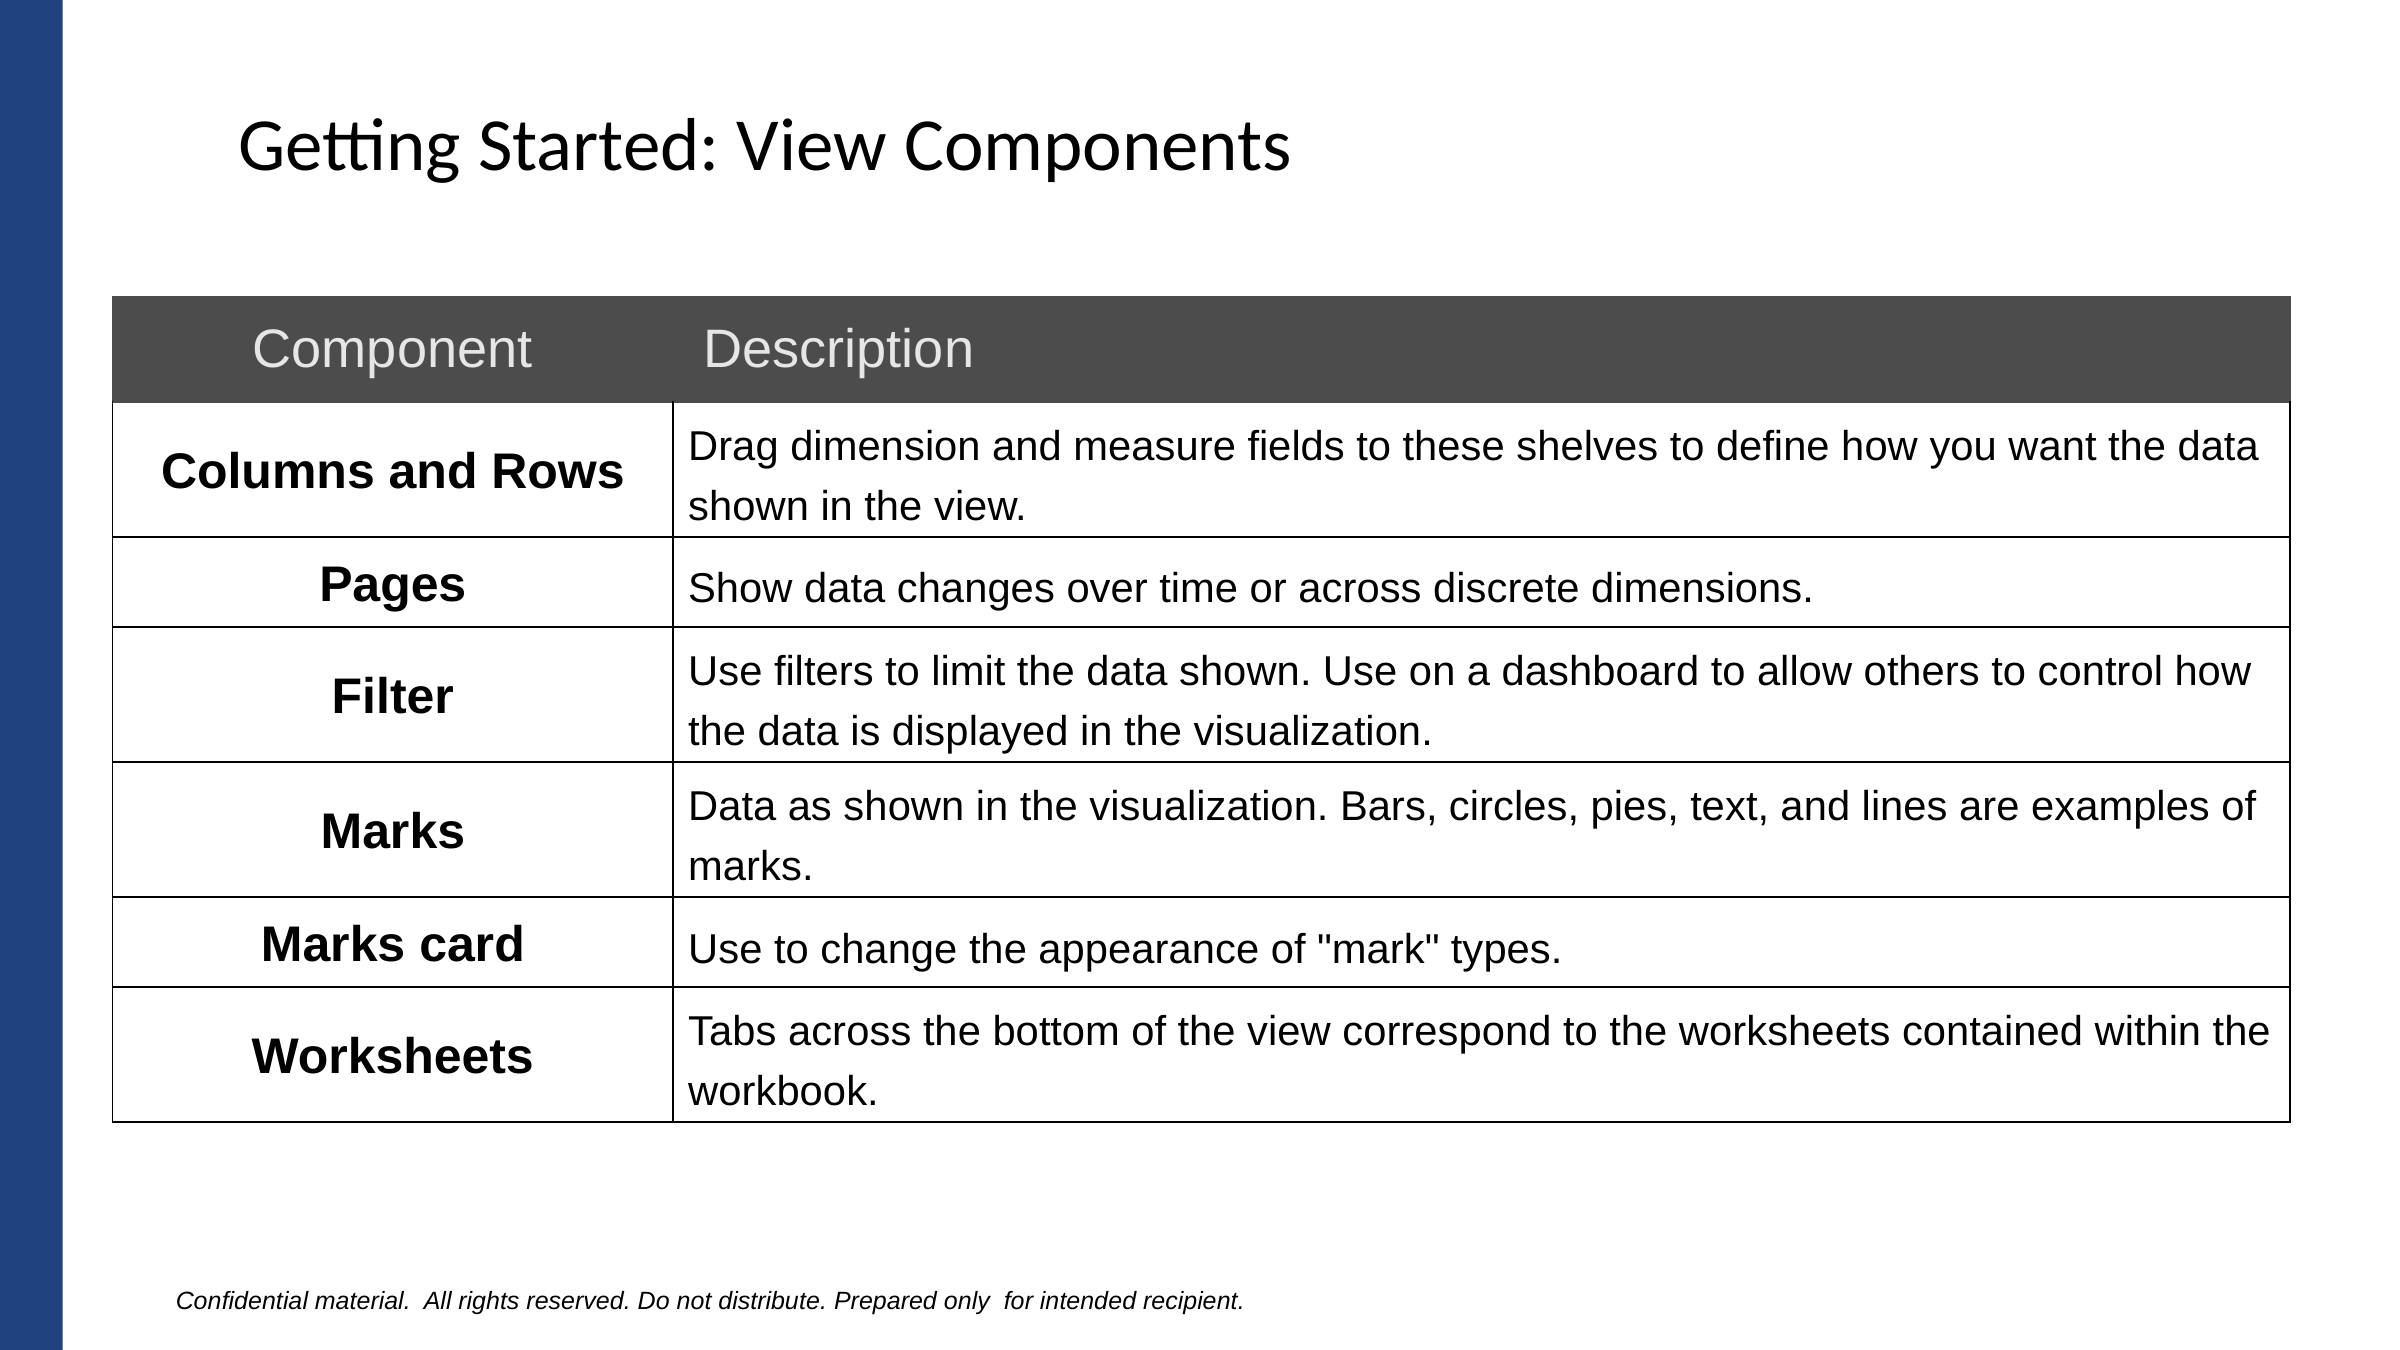

Getting Started: View Components
| Component | Description |
| --- | --- |
| Columns and Rows | Drag dimension and measure fields to these shelves to define how you want the data shown in the view. |
| Pages | Show data changes over time or across discrete dimensions. |
| Filter | Use filters to limit the data shown. Use on a dashboard to allow others to control how the data is displayed in the visualization. |
| Marks | Data as shown in the visualization. Bars, circles, pies, text, and lines are examples of marks. |
| Marks card | Use to change the appearance of "mark" types. |
| Worksheets | Tabs across the bottom of the view correspond to the worksheets contained within the workbook. |